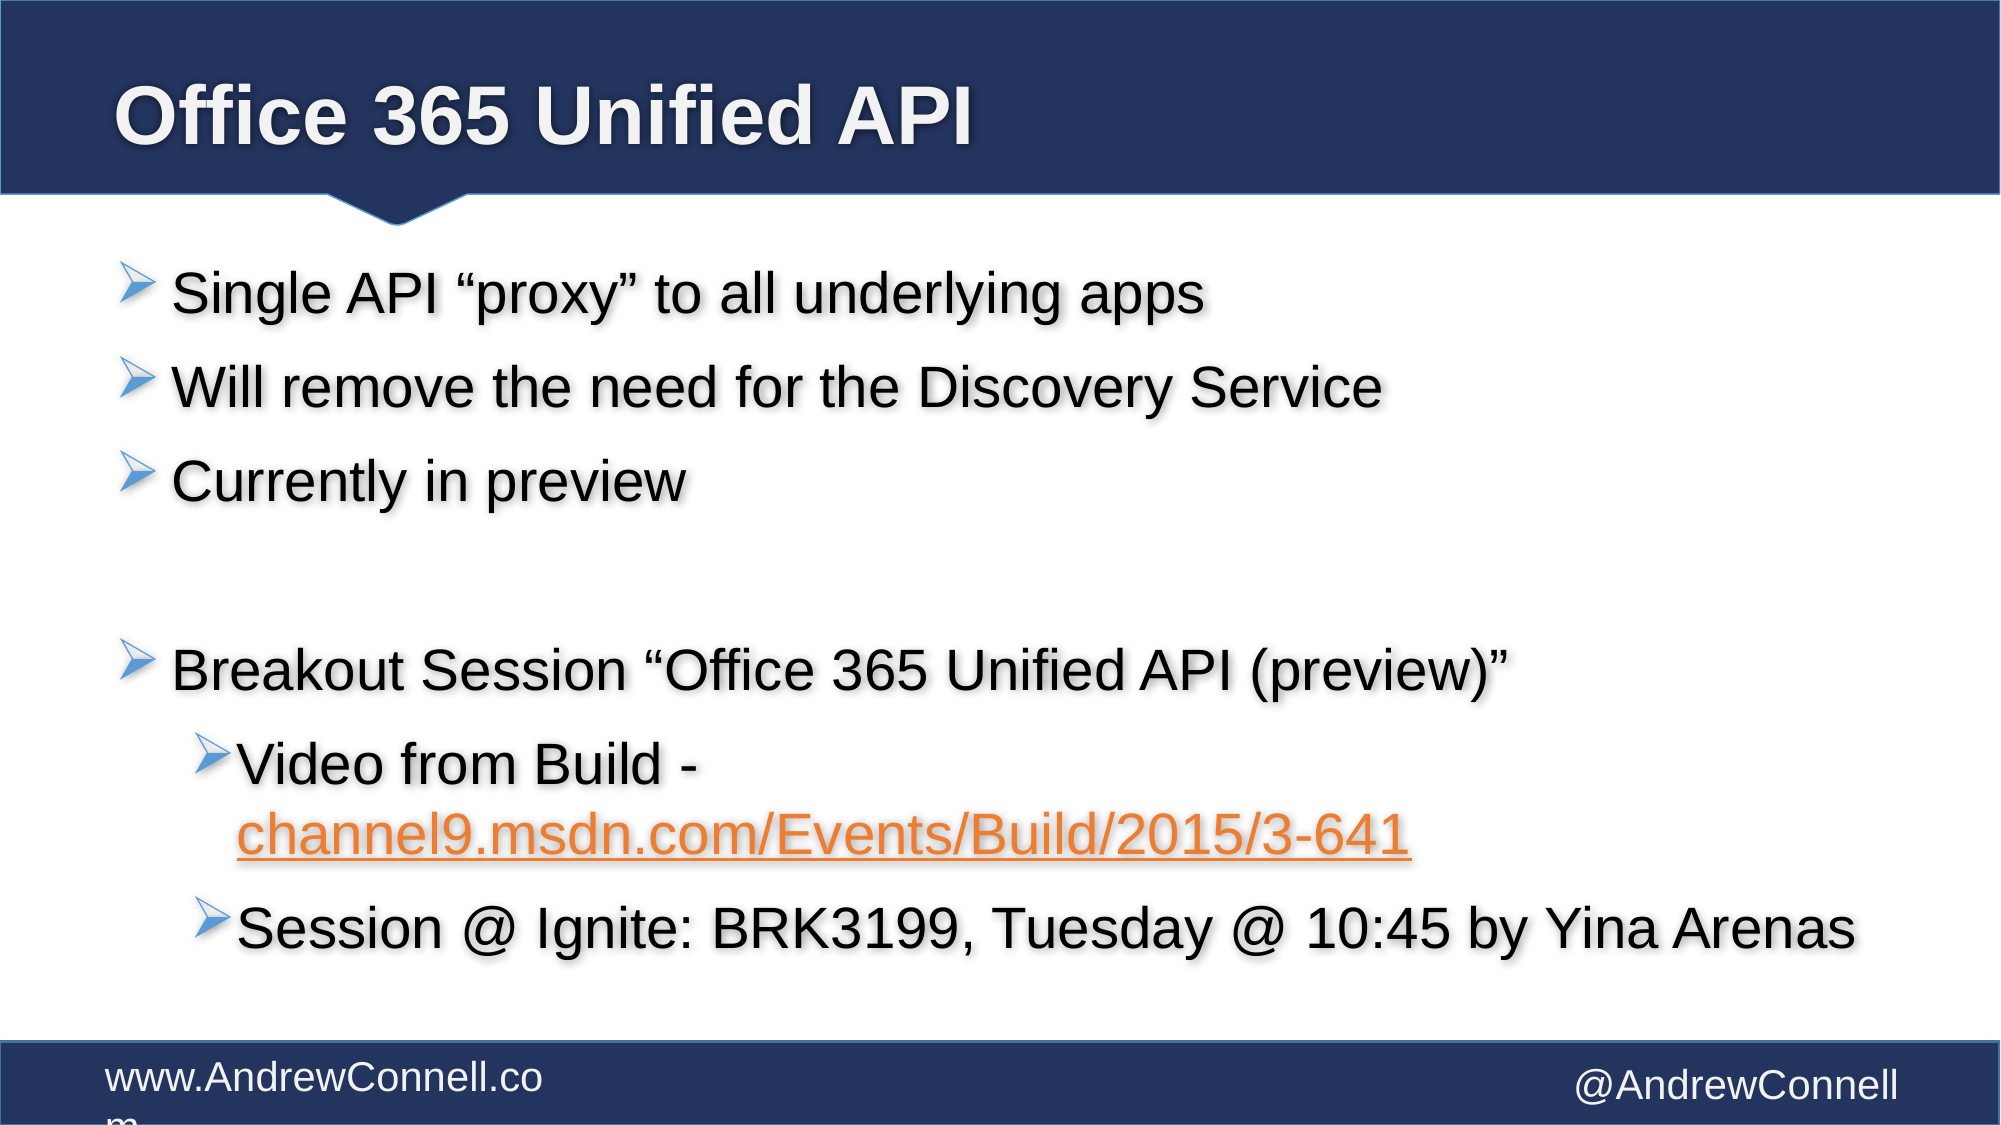

# Office 365 Unified API
Single API “proxy” to all underlying apps
Will remove the need for the Discovery Service
Currently in preview

Breakout Session “Office 365 Unified API (preview)”
Video from Build - channel9.msdn.com/Events/Build/2015/3-641
Session @ Ignite: BRK3199, Tuesday @ 10:45 by Yina Arenas